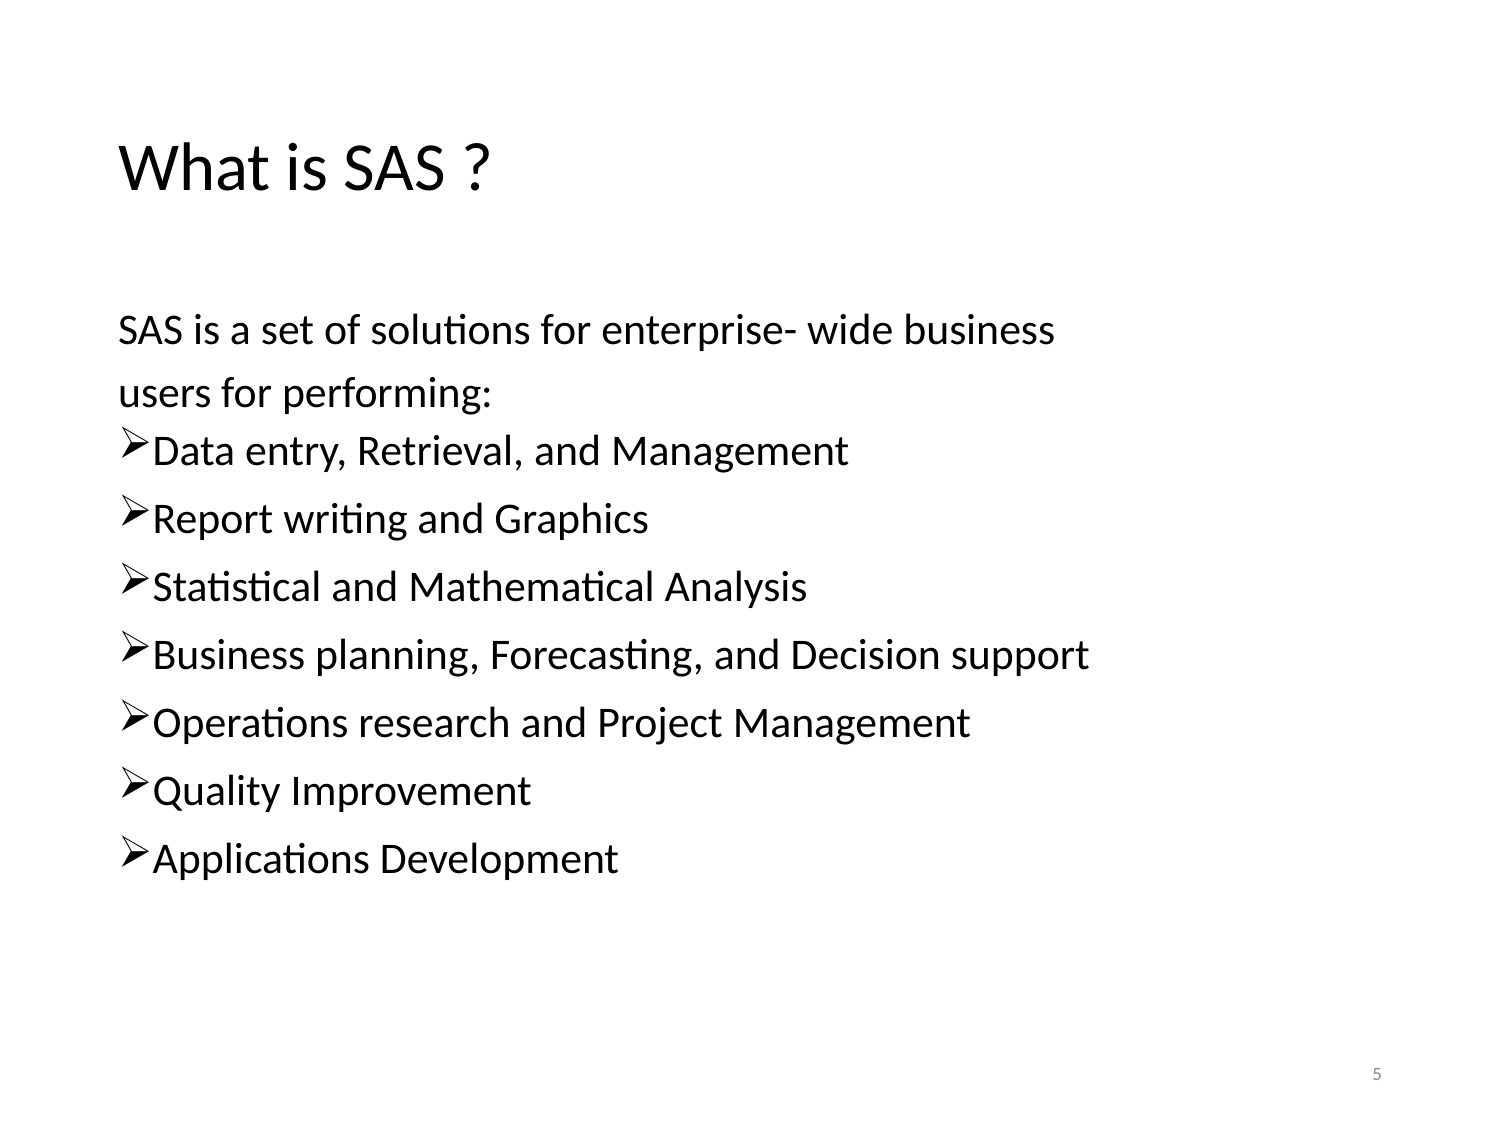

# What is SAS ?
SAS is a set of solutions for enterprise- wide business
users for performing:
Data entry, Retrieval, and Management
Report writing and Graphics
Statistical and Mathematical Analysis
Business planning, Forecasting, and Decision support
Operations research and Project Management
Quality Improvement
Applications Development
5